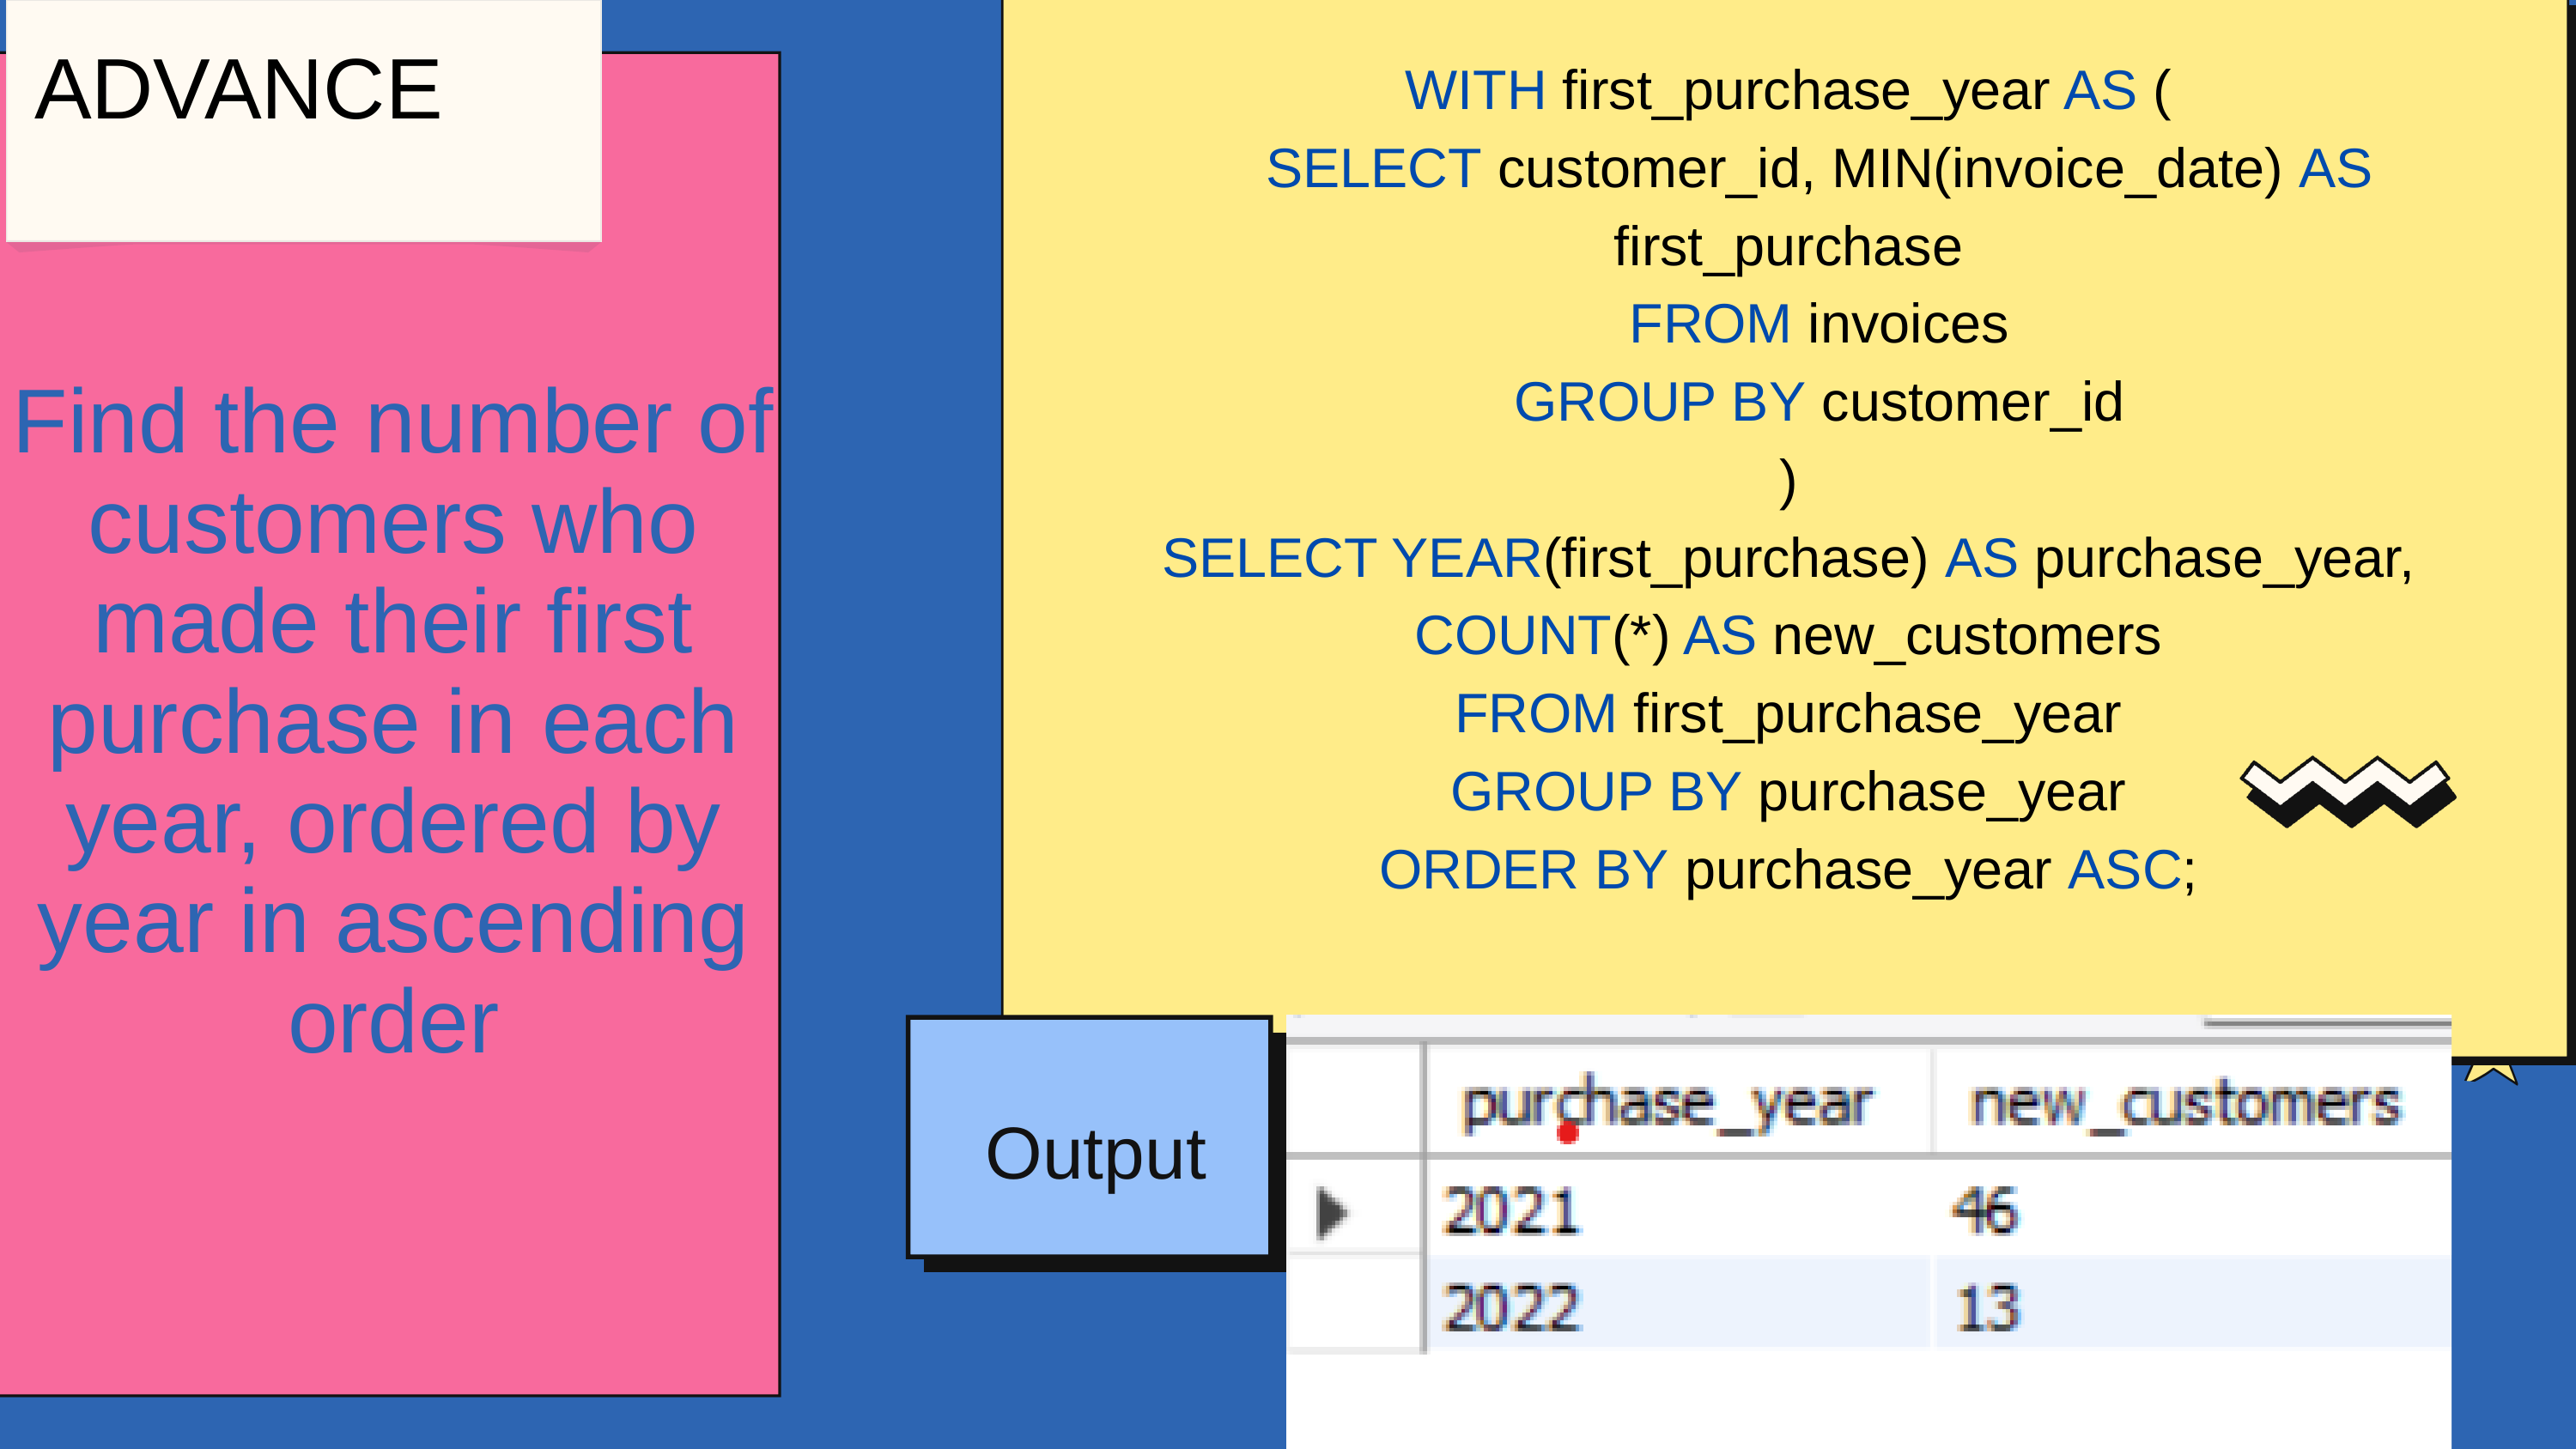

WITH first_purchase_year AS (
    SELECT customer_id, MIN(invoice_date) AS first_purchase
    FROM invoices
    GROUP BY customer_id
)
SELECT YEAR(first_purchase) AS purchase_year, COUNT(*) AS new_customers
FROM first_purchase_year
GROUP BY purchase_year
ORDER BY purchase_year ASC;

ADVANCE

Find the number of customers who made their first purchase in each year, ordered by year in ascending order

Output